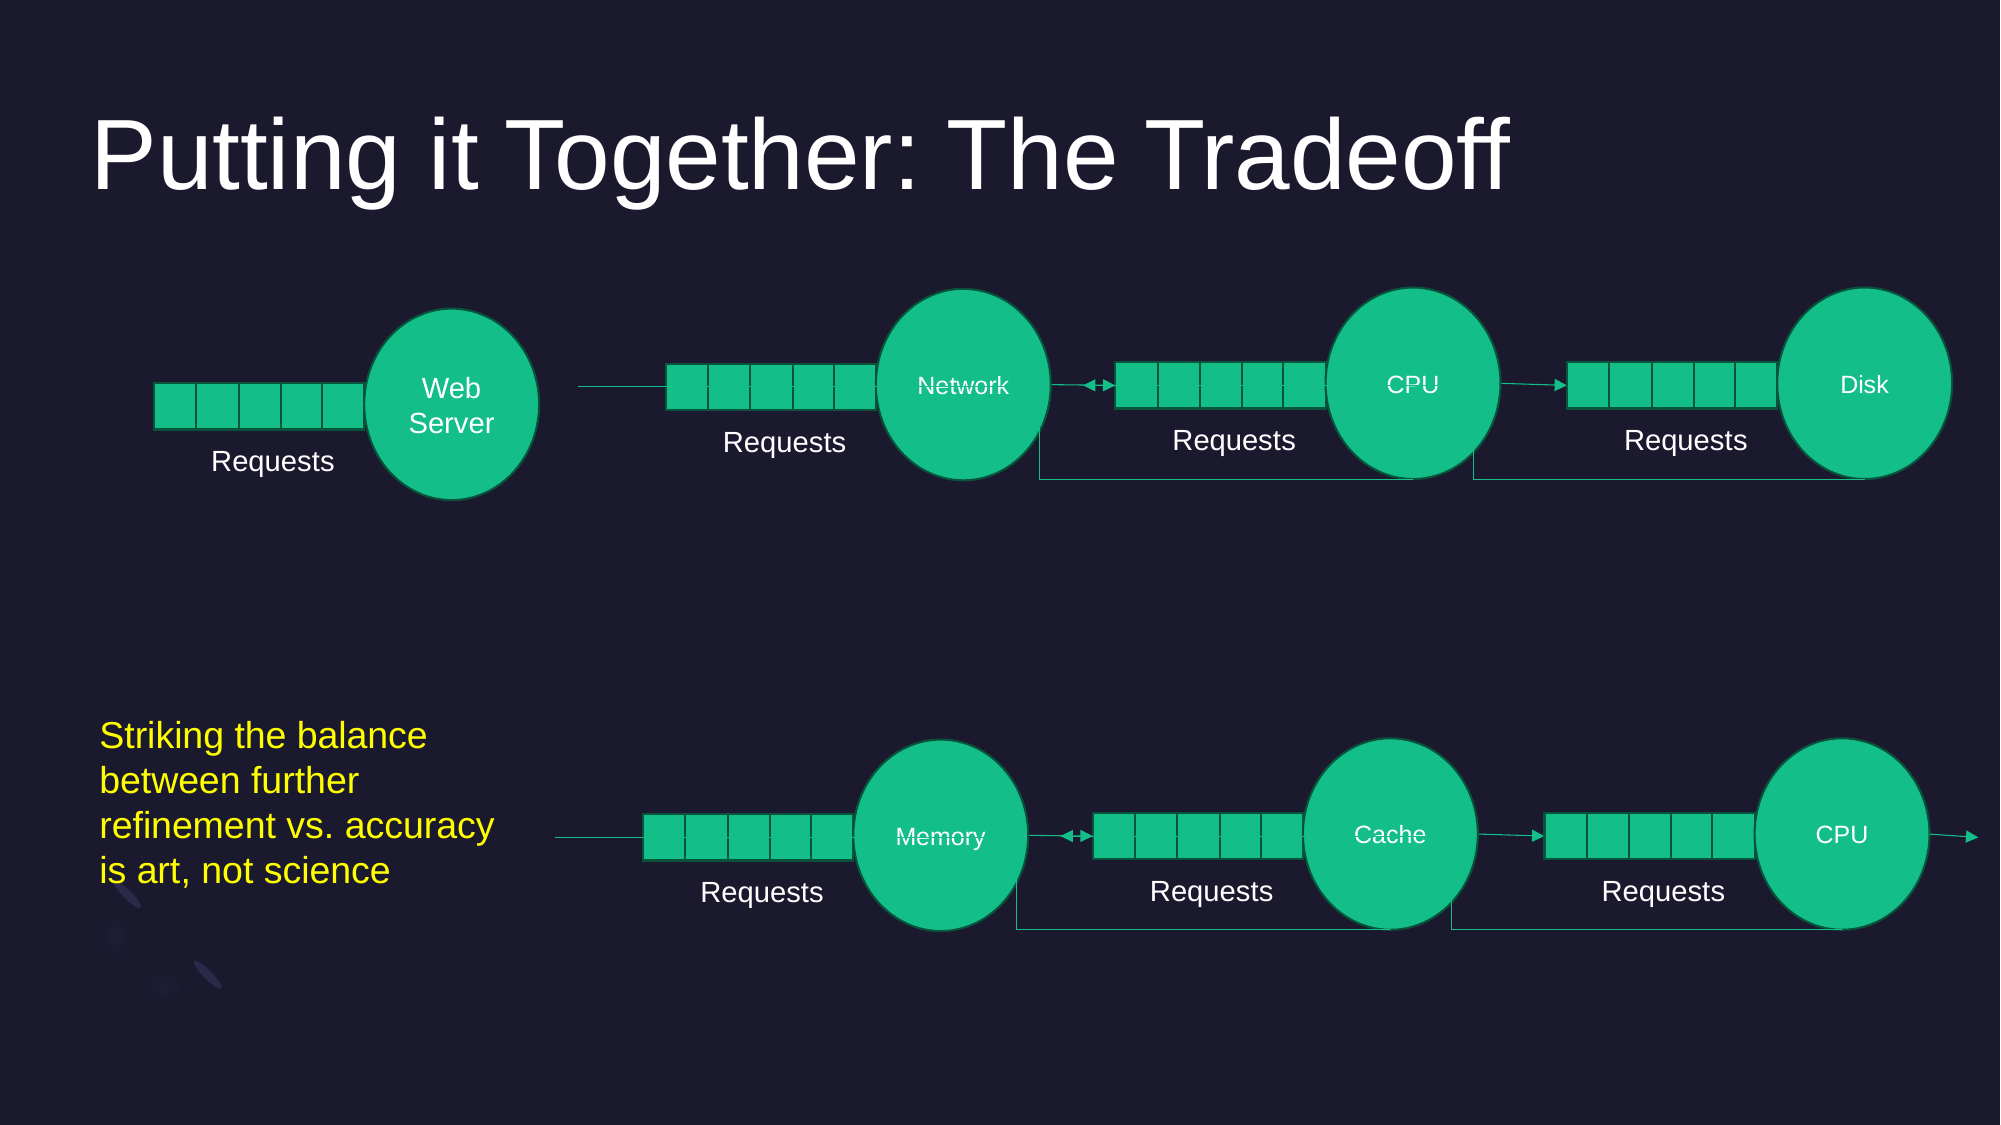

# Putting it Together: The Tradeoff
Disk

Requests
CPU

Requests
Network

Requests
Web Server

Requests
Striking the balance
between further
refinement vs. accuracy
is art, not science
CPU

Requests
Cache

Requests
Memory

Requests